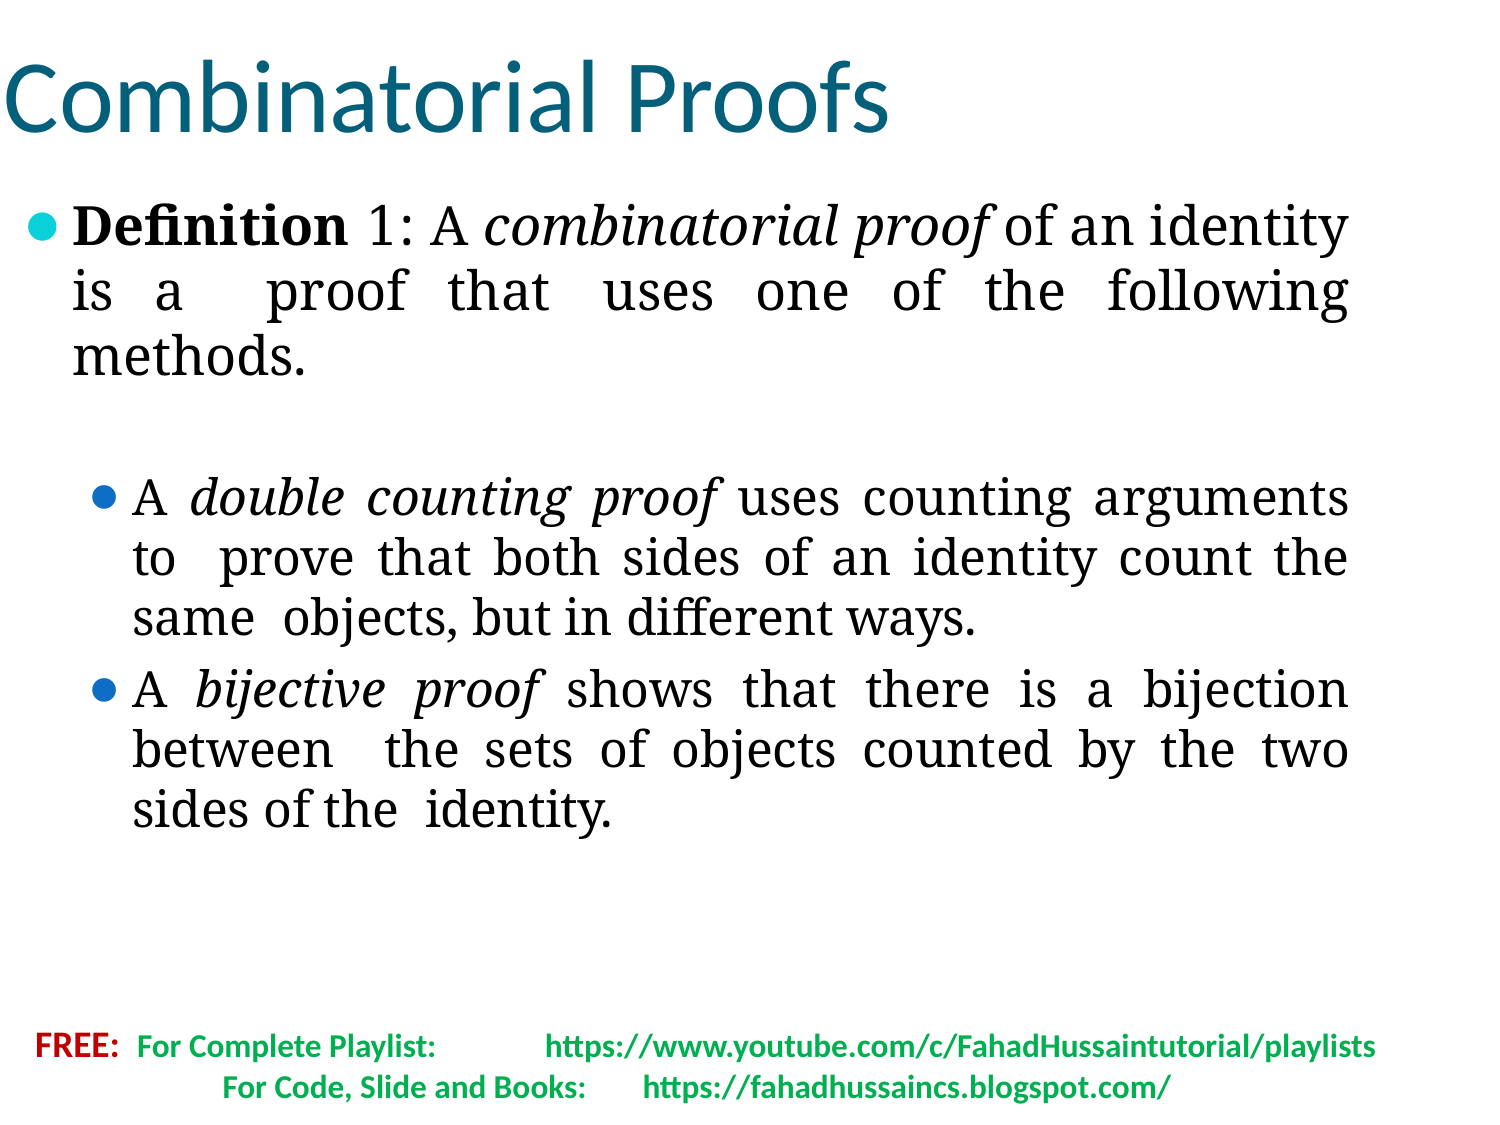

# Combinatorial Proofs
Definition 1: A combinatorial proof of an identity is a  proof that uses one of the following methods.

A double counting proof uses counting arguments to  prove that both sides of an identity count the same  objects, but in different ways.
A bijective proof shows that there is a bijection between  the sets of objects counted by the two sides of the  identity.
FREE:  For Complete Playlist: 	        https://www.youtube.com/c/FahadHussaintutorial/playlists
	     For Code, Slide and Books:	 https://fahadhussaincs.blogspot.com/